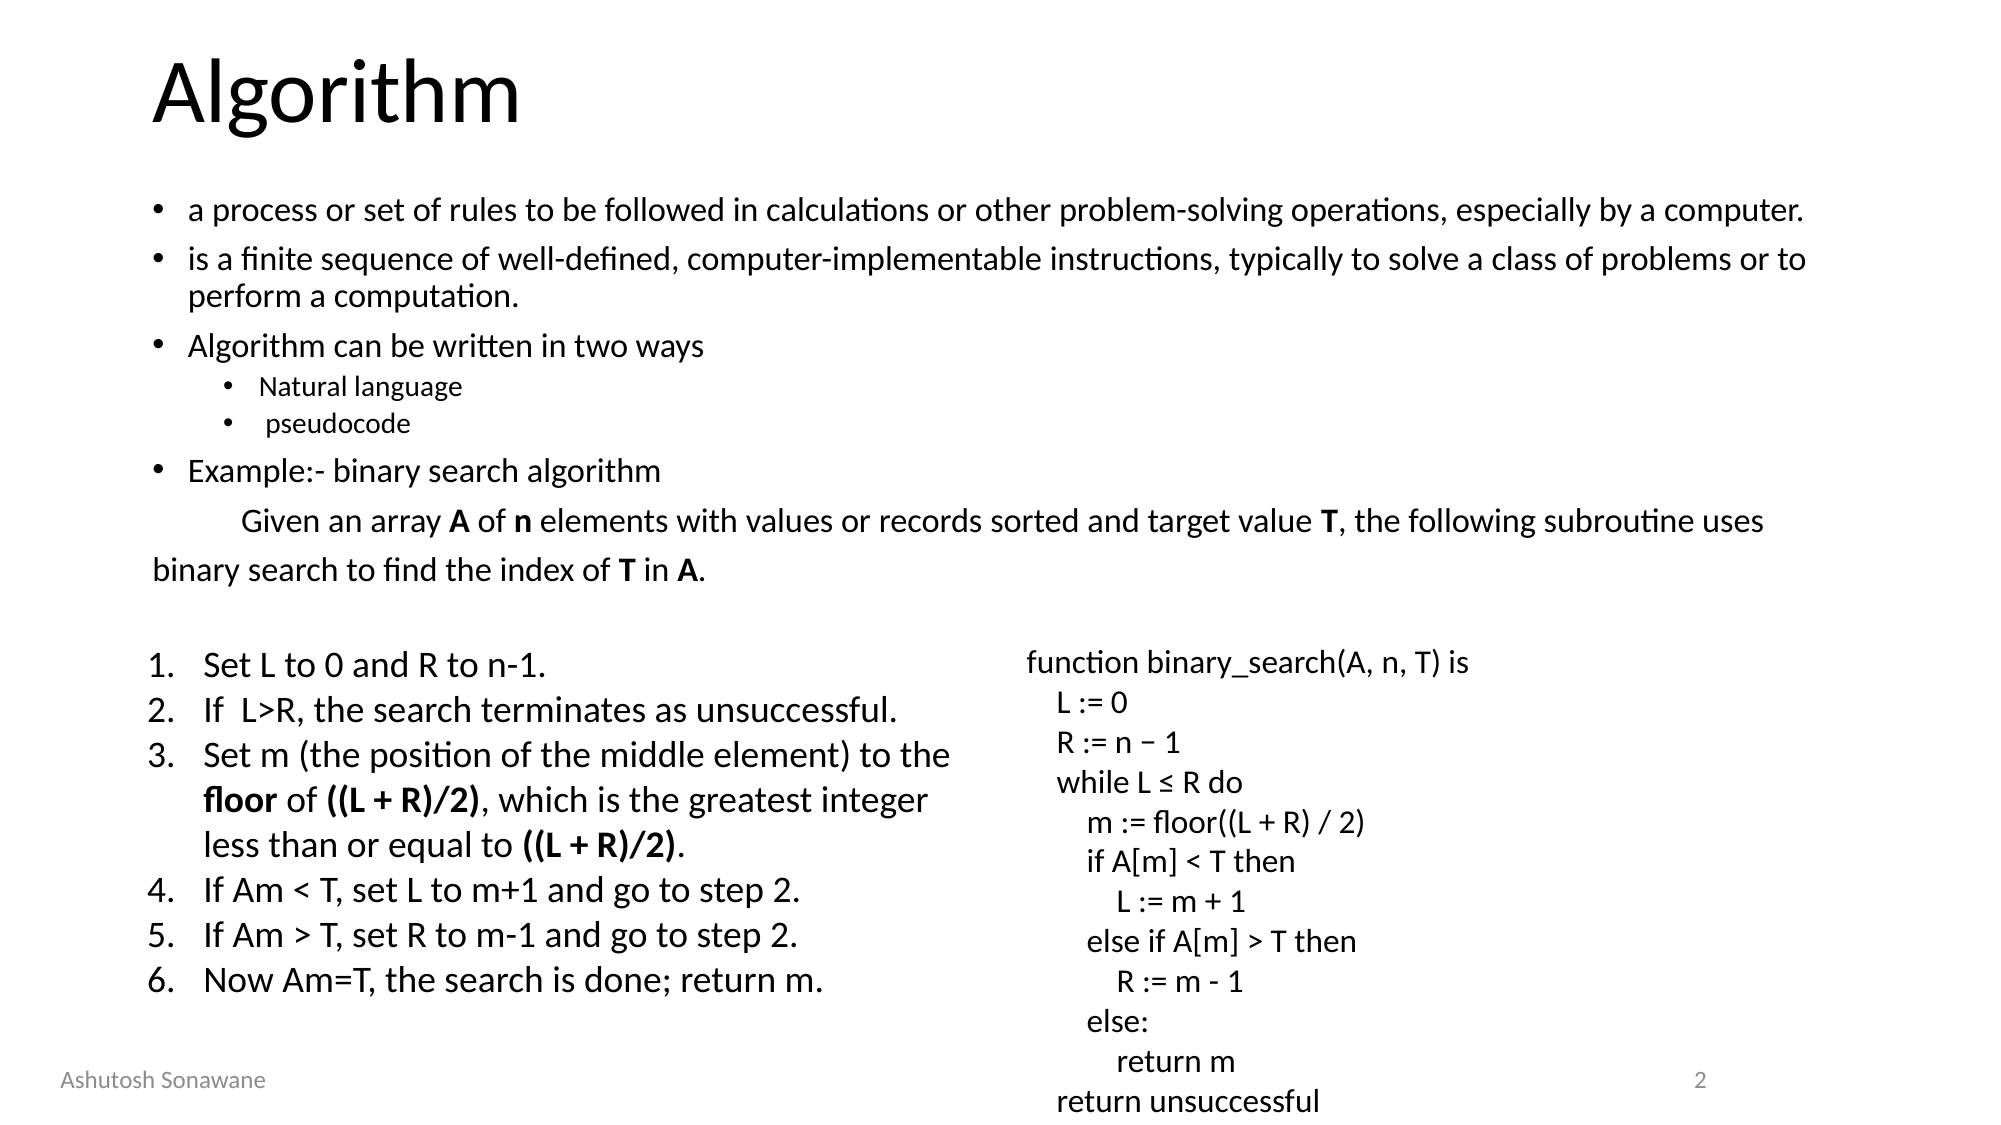

# Algorithm
a process or set of rules to be followed in calculations or other problem-solving operations, especially by a computer.
is a finite sequence of well-defined, computer-implementable instructions, typically to solve a class of problems or to perform a computation.
Algorithm can be written in two ways
Natural language
 pseudocode
Example:- binary search algorithm
	Given an array A of n elements with values or records sorted and target value T, the following subroutine uses binary search to find the index of T in A.

Set L to 0 and R to n-1.
If  L>R, the search terminates as unsuccessful.
Set m (the position of the middle element) to the floor of ((L + R)/2), which is the greatest integer less than or equal to ((L + R)/2).
If Am < T, set L to m+1 and go to step 2.
If Am > T, set R to m-1 and go to step 2.
Now Am=T, the search is done; return m.

function binary_search(A, n, T) is
    L := 0
    R := n − 1
    while L ≤ R do
        m := floor((L + R) / 2)
        if A[m] < T then
            L := m + 1
        else if A[m] > T then
            R := m - 1
        else:
            return m
    return unsuccessful
Ashutosh Sonawane
2